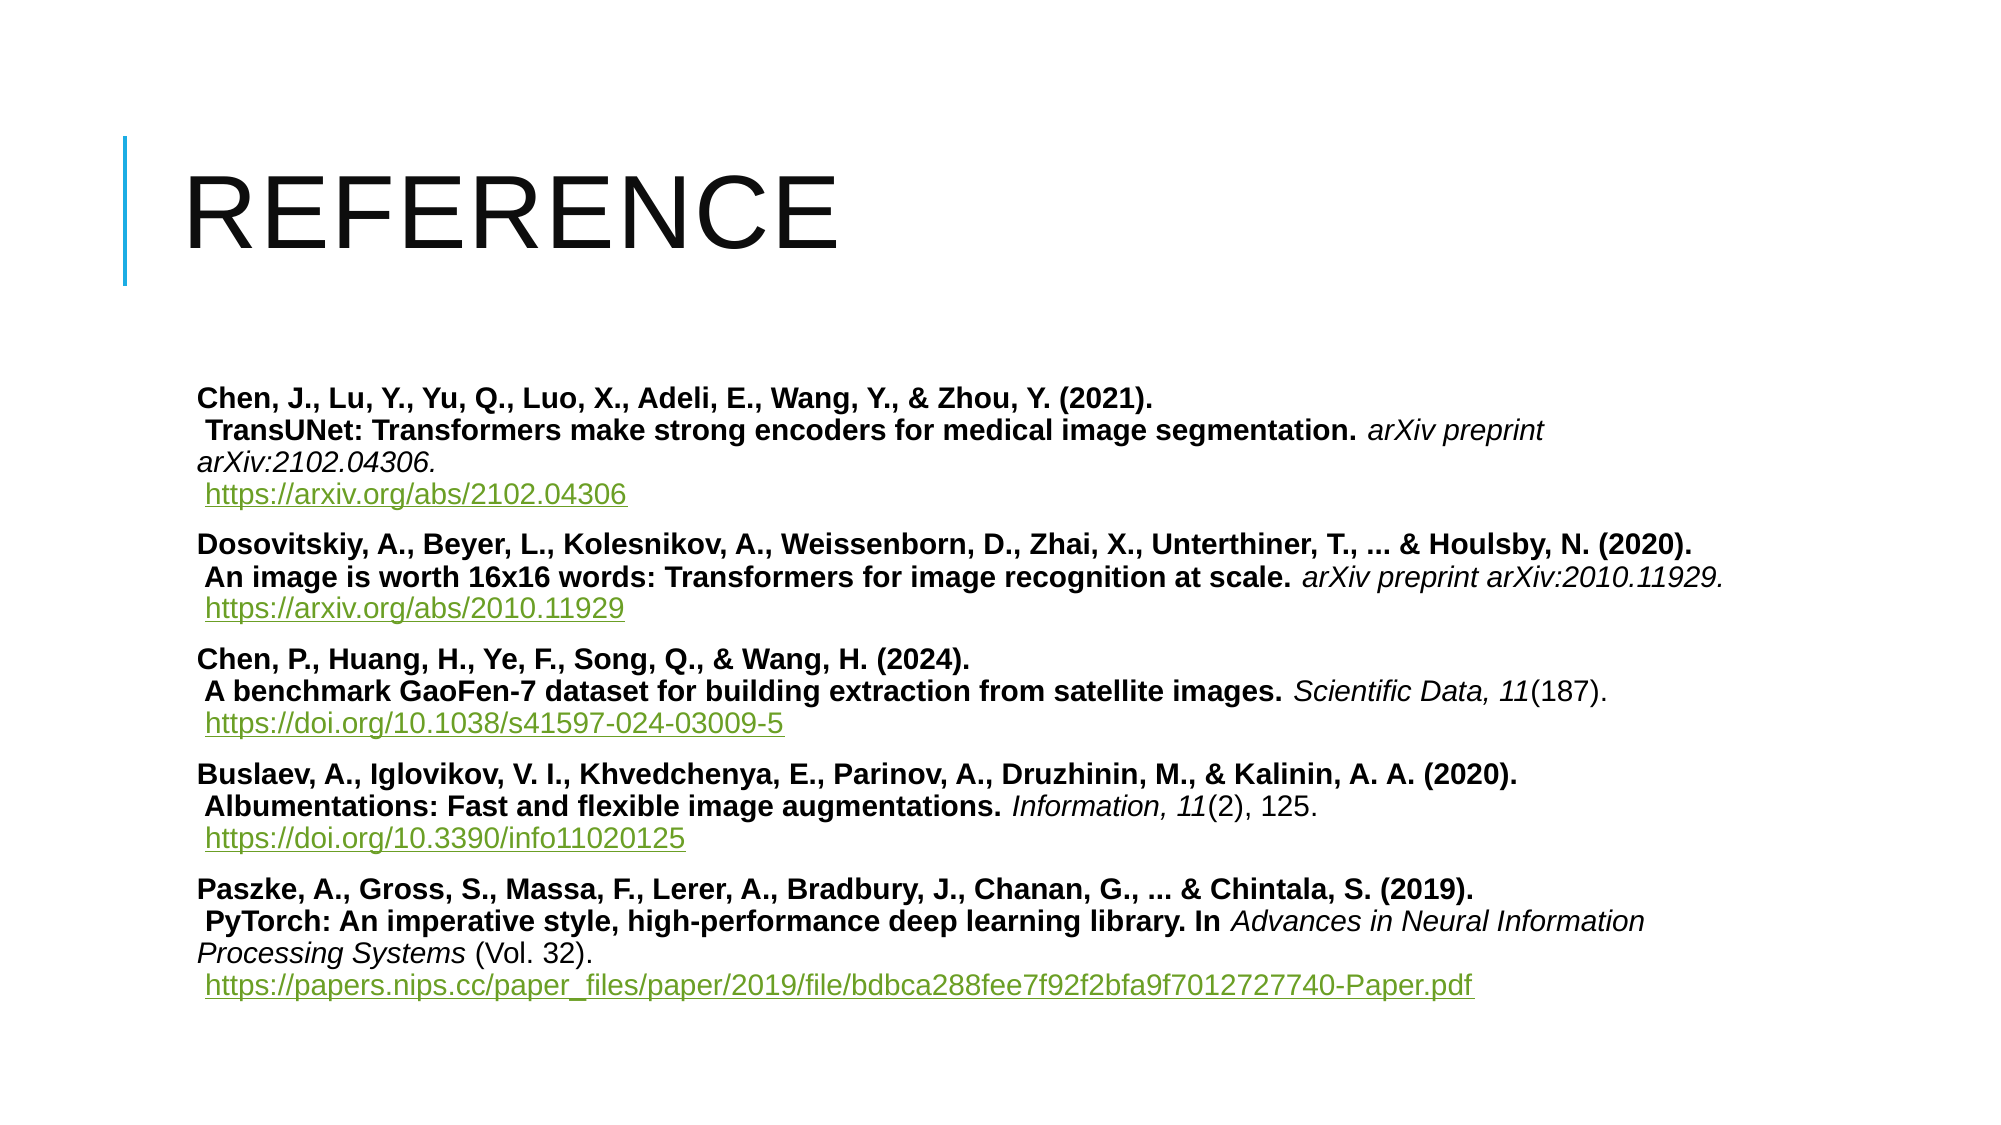

# Reference
Chen, J., Lu, Y., Yu, Q., Luo, X., Adeli, E., Wang, Y., & Zhou, Y. (2021).
 TransUNet: Transformers make strong encoders for medical image segmentation. arXiv preprint arXiv:2102.04306.
 https://arxiv.org/abs/2102.04306
Dosovitskiy, A., Beyer, L., Kolesnikov, A., Weissenborn, D., Zhai, X., Unterthiner, T., ... & Houlsby, N. (2020).
 An image is worth 16x16 words: Transformers for image recognition at scale. arXiv preprint arXiv:2010.11929.
 https://arxiv.org/abs/2010.11929
Chen, P., Huang, H., Ye, F., Song, Q., & Wang, H. (2024).
 A benchmark GaoFen-7 dataset for building extraction from satellite images. Scientific Data, 11(187).
 https://doi.org/10.1038/s41597-024-03009-5
Buslaev, A., Iglovikov, V. I., Khvedchenya, E., Parinov, A., Druzhinin, M., & Kalinin, A. A. (2020).
 Albumentations: Fast and flexible image augmentations. Information, 11(2), 125.
 https://doi.org/10.3390/info11020125
Paszke, A., Gross, S., Massa, F., Lerer, A., Bradbury, J., Chanan, G., ... & Chintala, S. (2019).
 PyTorch: An imperative style, high-performance deep learning library. In Advances in Neural Information Processing Systems (Vol. 32).
 https://papers.nips.cc/paper_files/paper/2019/file/bdbca288fee7f92f2bfa9f7012727740-Paper.pdf